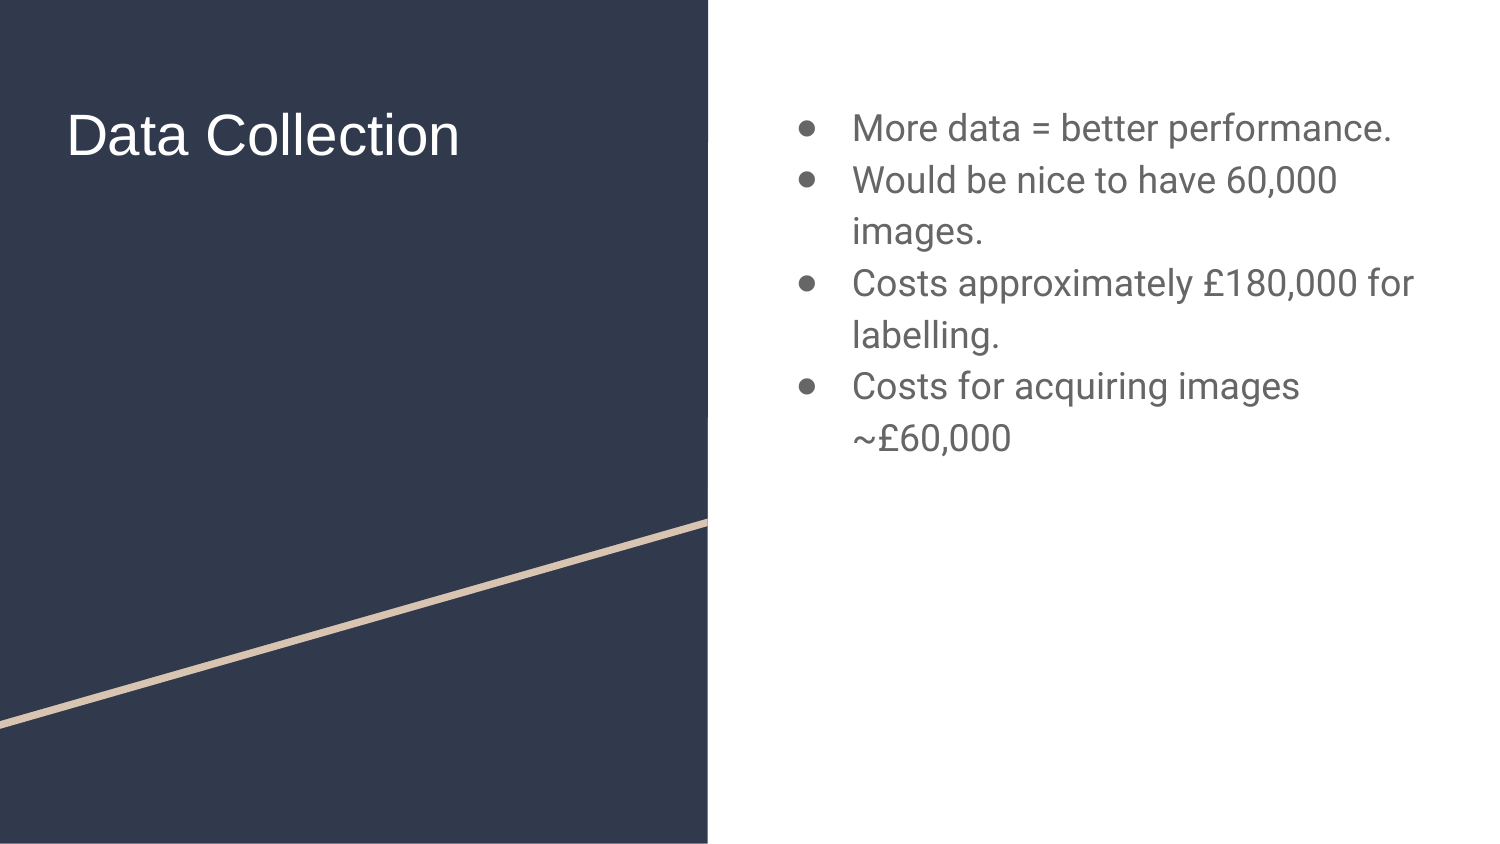

# Data Collection
More data = better performance.
Would be nice to have 60,000 images.
Costs approximately £180,000 for labelling.
Costs for acquiring images ~£60,000